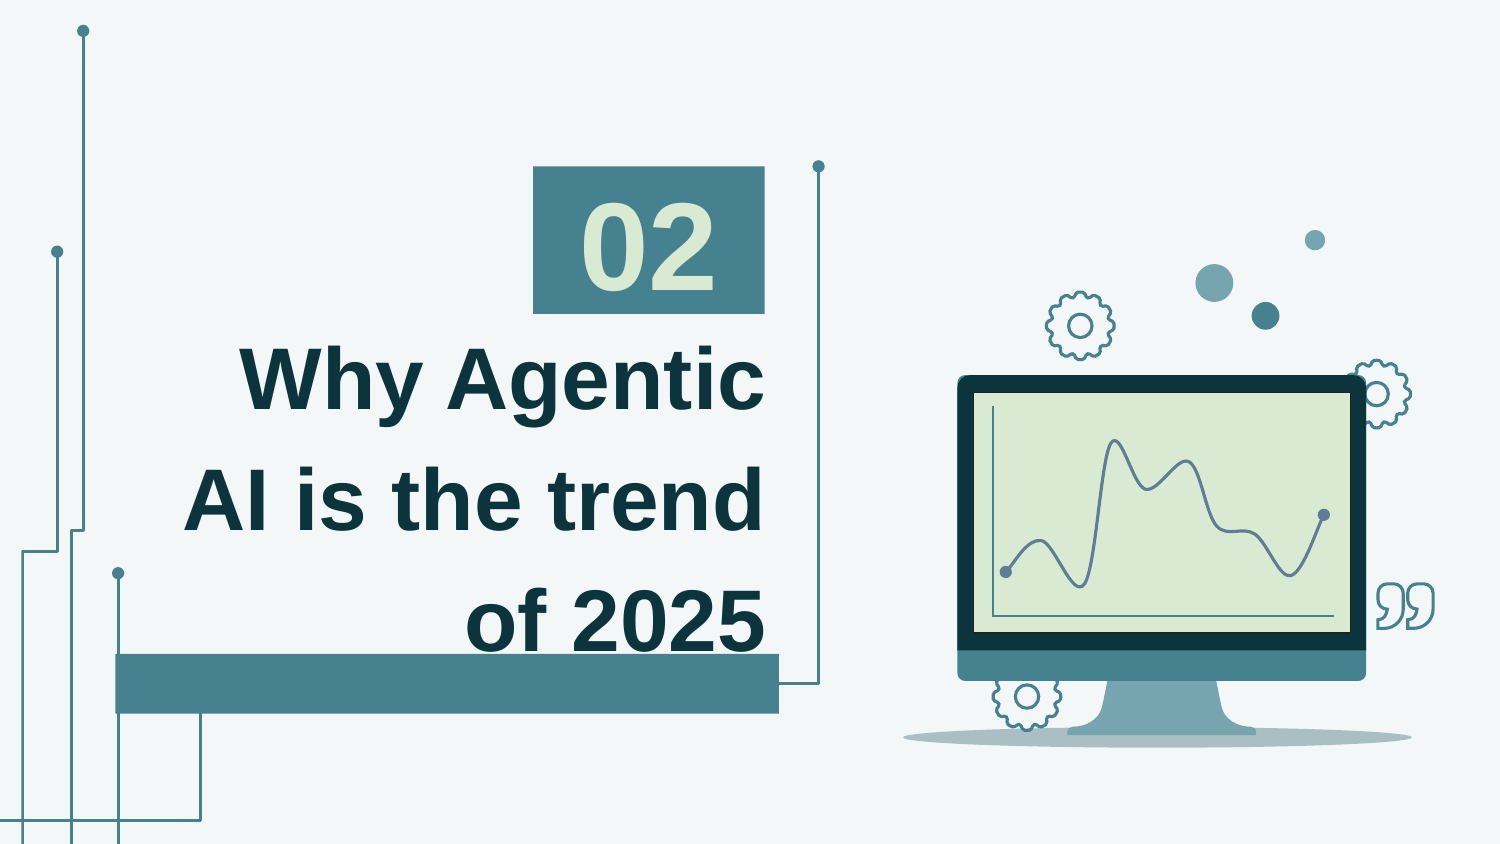

02

# Why Agentic AI is the trend of 2025